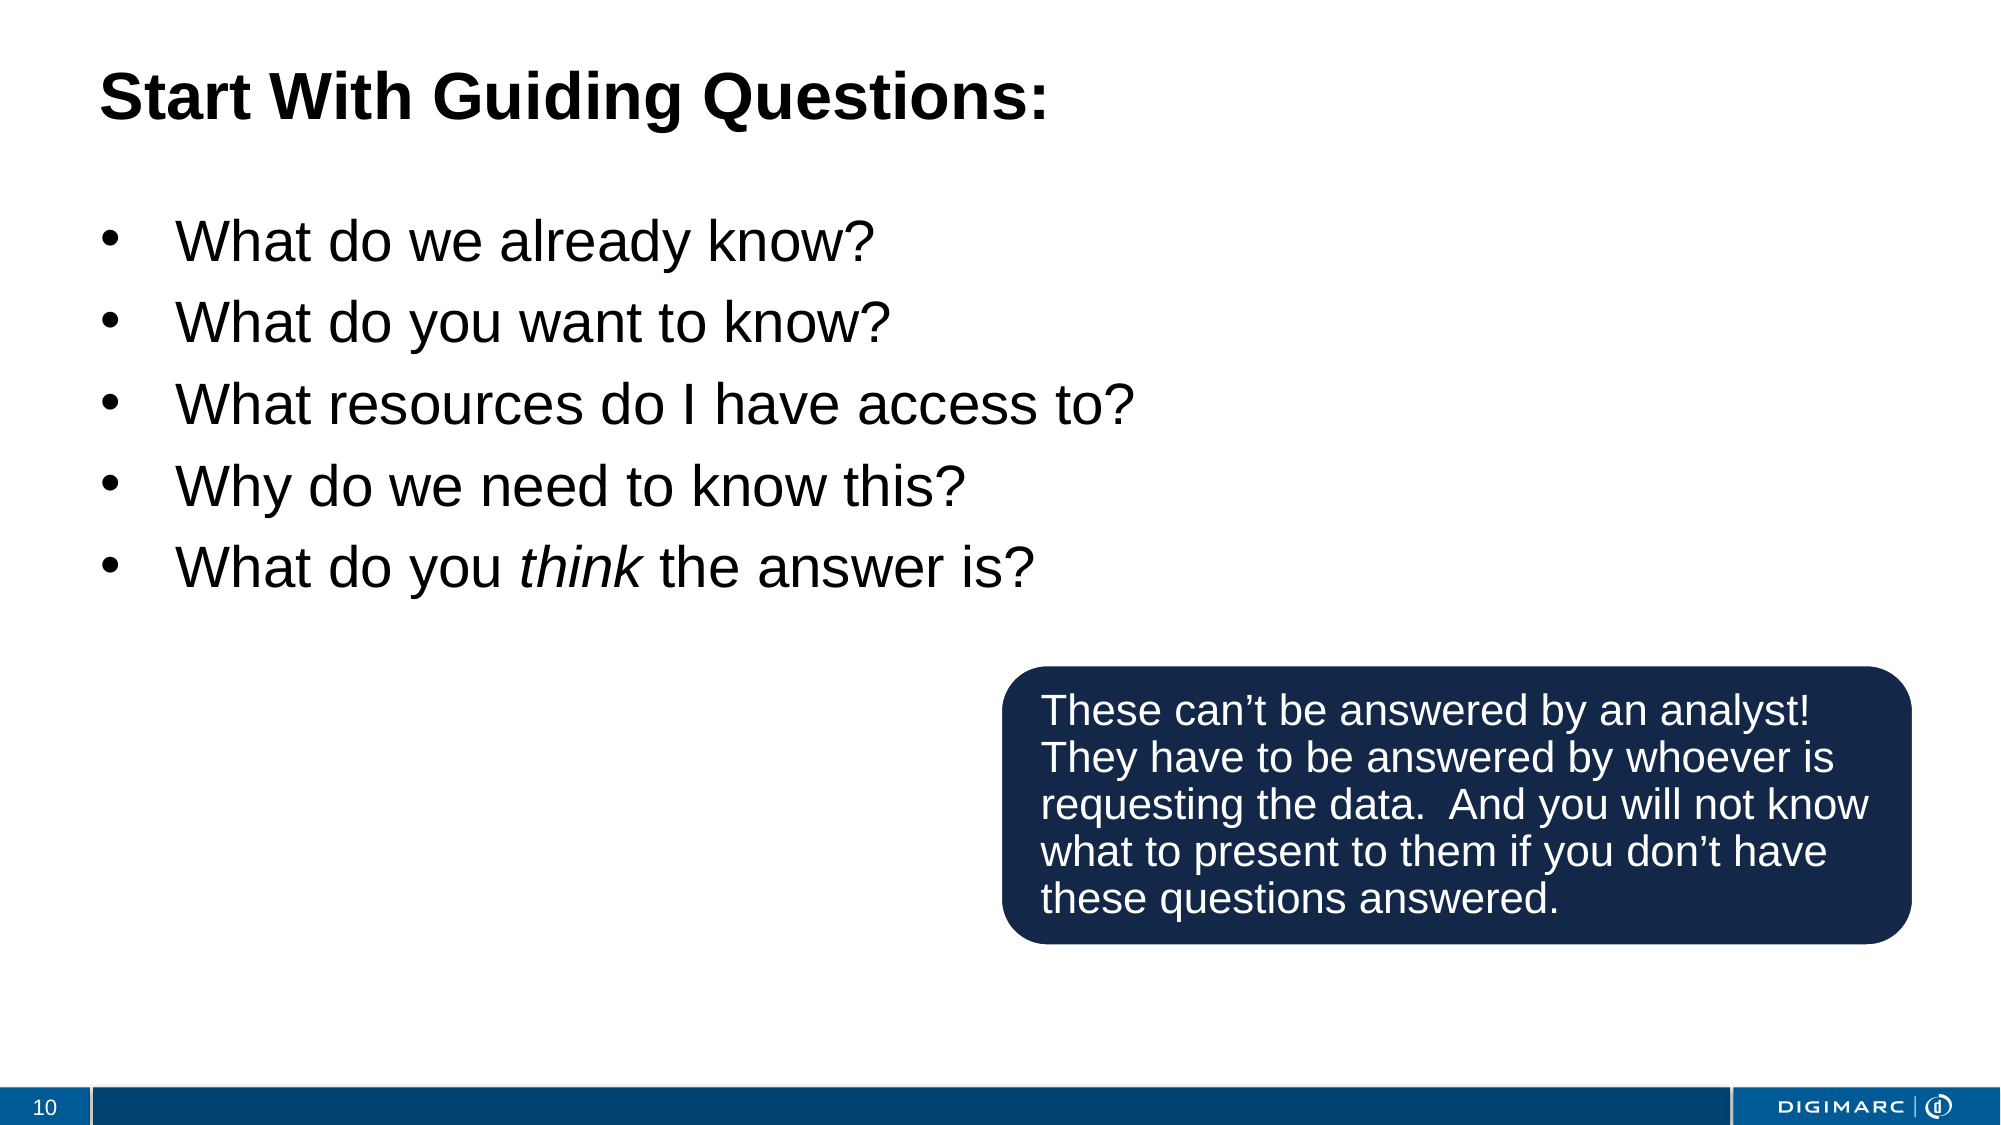

# Start With Guiding Questions:
What do we already know?
What do you want to know?
What resources do I have access to?
Why do we need to know this?
What do you think the answer is?

These can’t be answered by an analyst!  They have to be answered by whoever is requesting the data.  And you will not know what to present to them if you don’t have these questions answered.